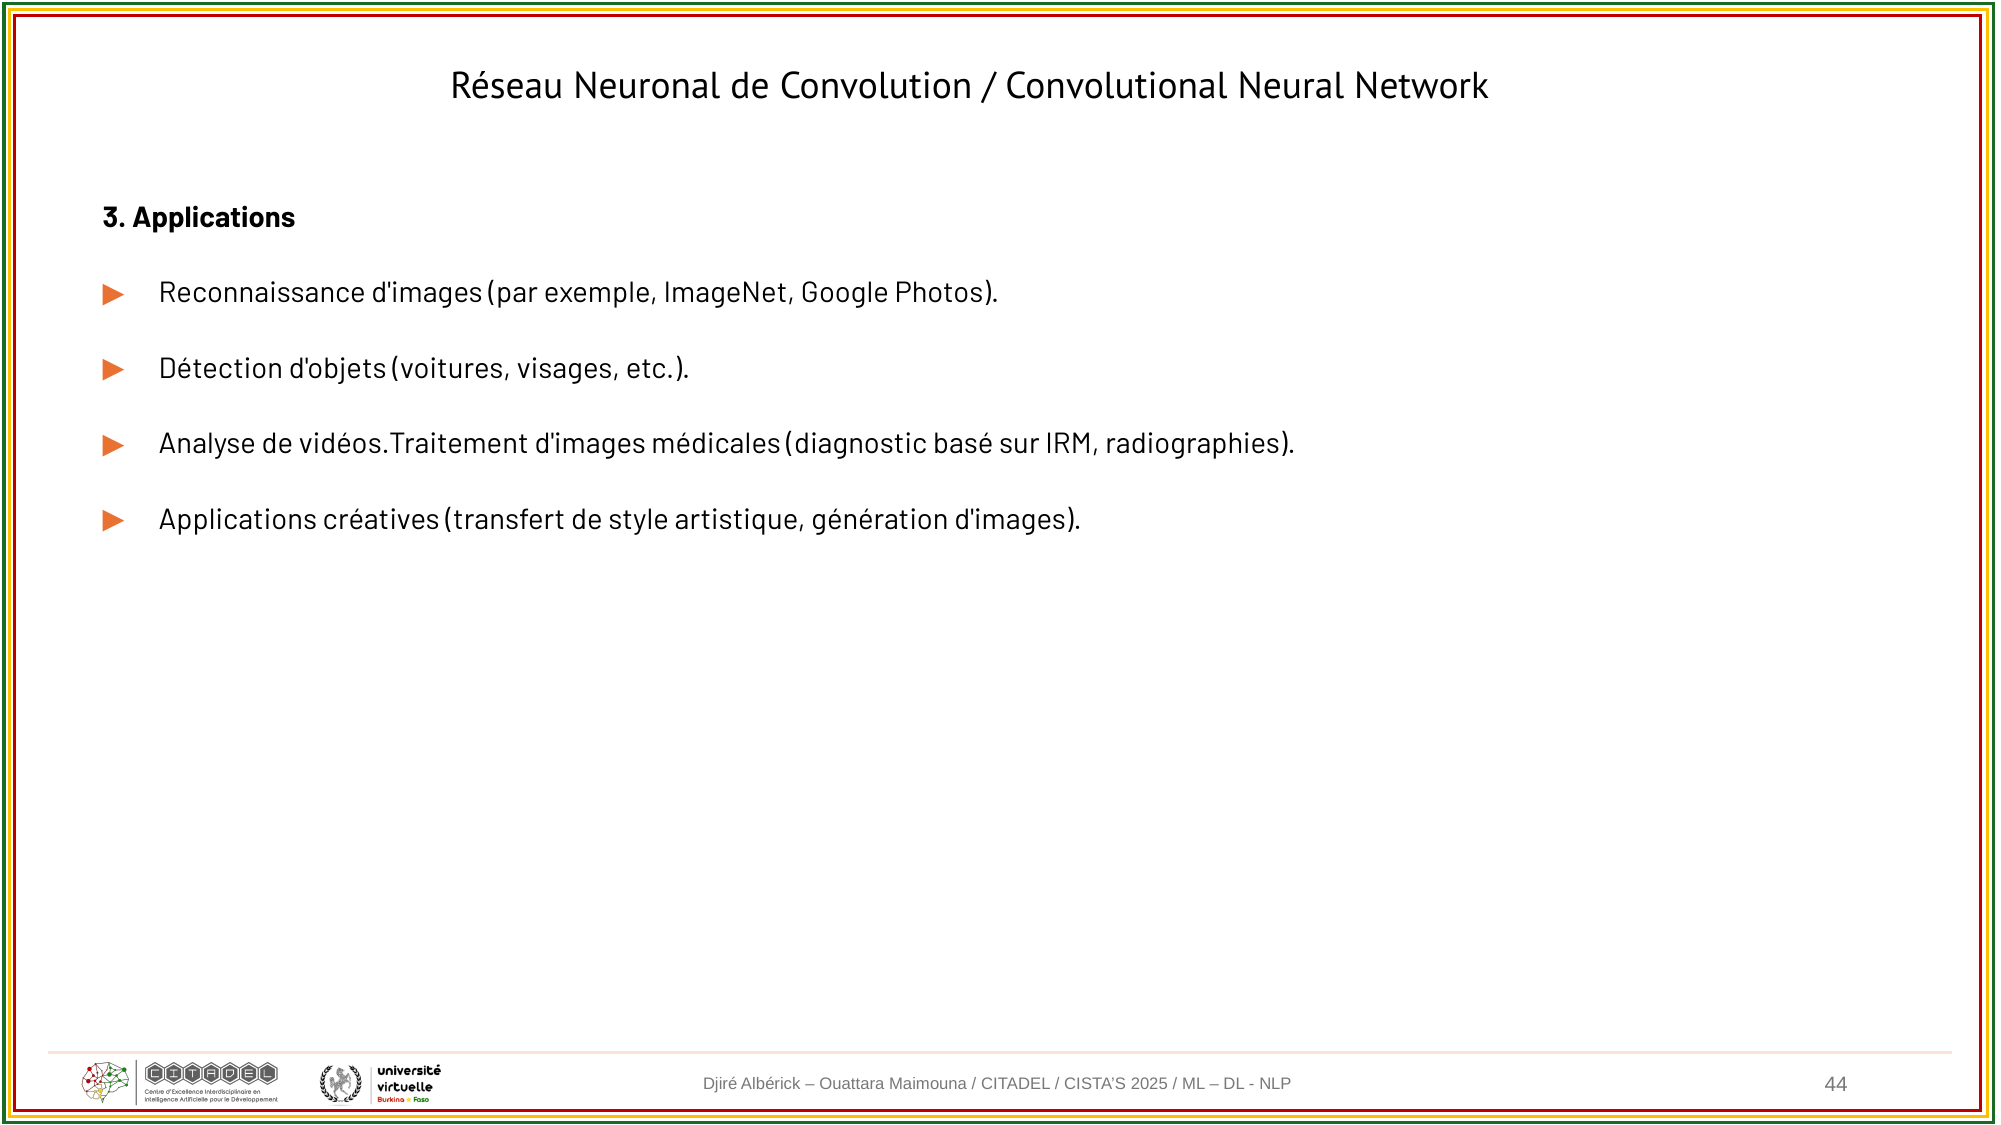

Réseau Neuronal de Convolution / Convolutional Neural Network

3. Applications
Reconnaissance d'images (par exemple, ImageNet, Google Photos).
Détection d'objets (voitures, visages, etc.).
Analyse de vidéos.Traitement d'images médicales (diagnostic basé sur IRM, radiographies).
Applications créatives (transfert de style artistique, génération d'images).

44